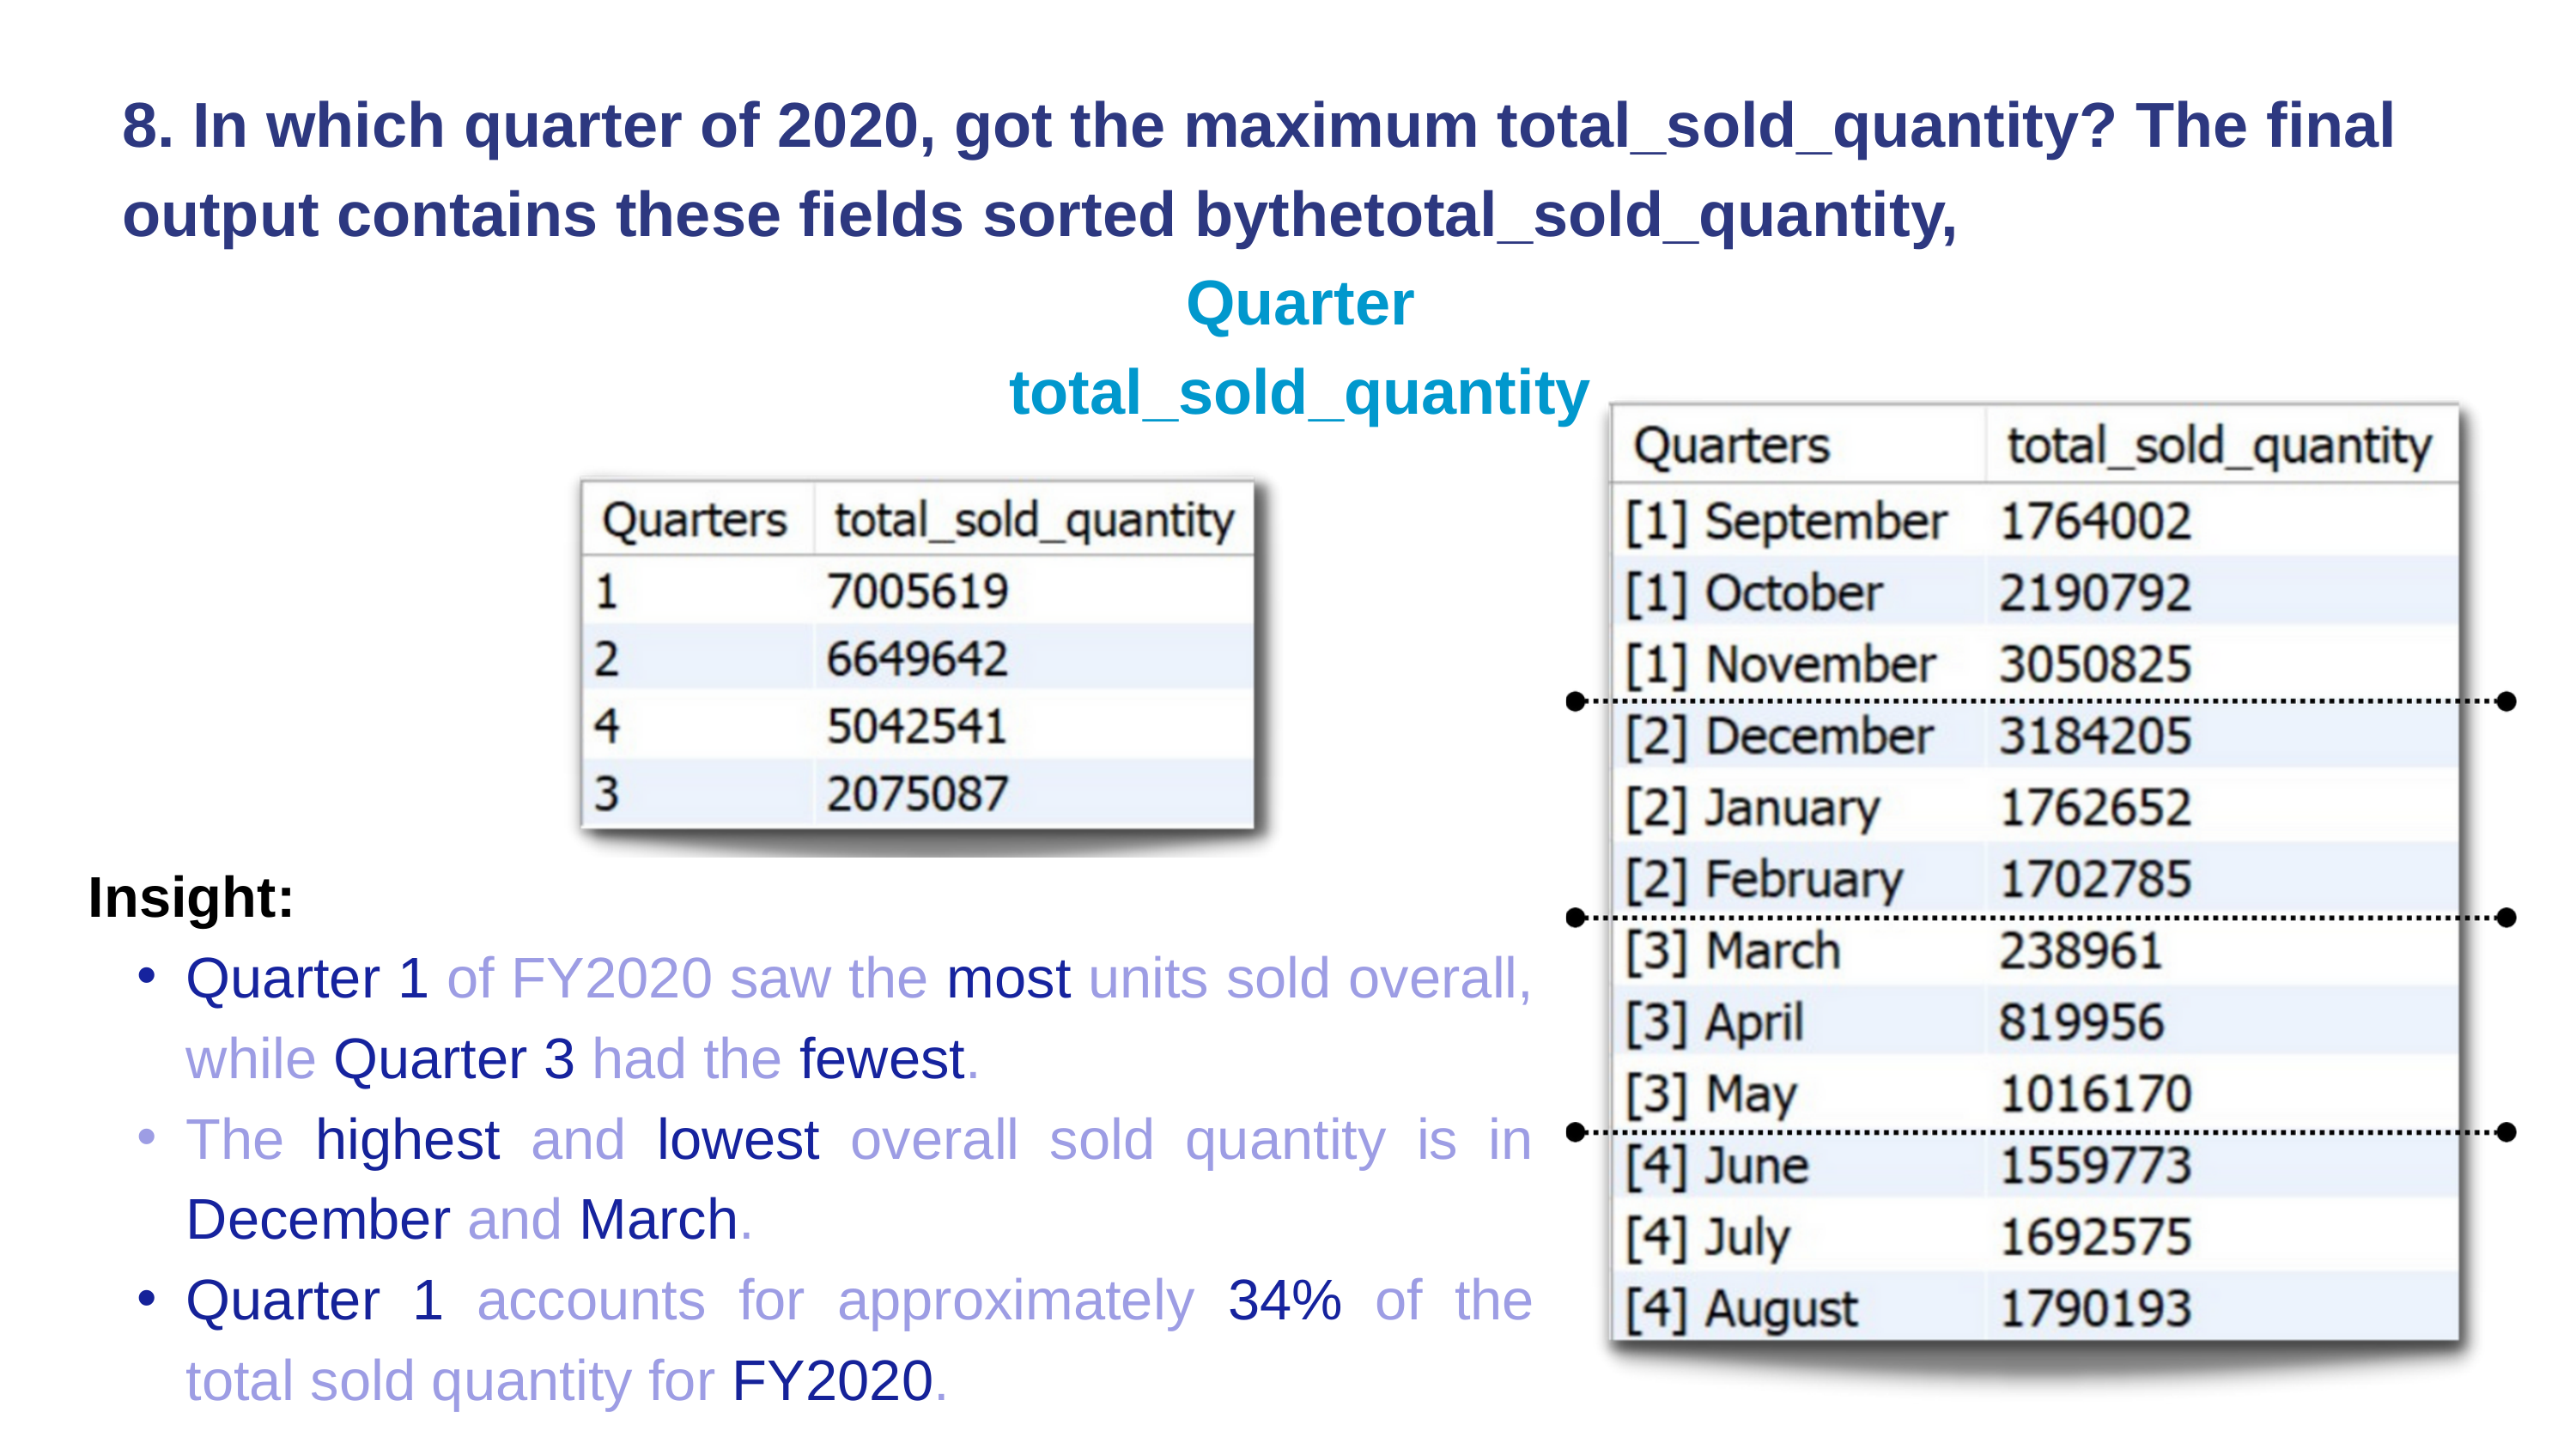

8. In which quarter of 2020, got the maximum total_sold_quantity? The final output contains these fields sorted bythetotal_sold_quantity,
 Quarter
total_sold_quantity

Insight:
Quarter 1 of FY2020 saw the most units sold overall, while Quarter 3 had the fewest.
The highest and lowest overall sold quantity is in December and March.
Quarter 1 accounts for approximately 34% of the total sold quantity for FY2020.